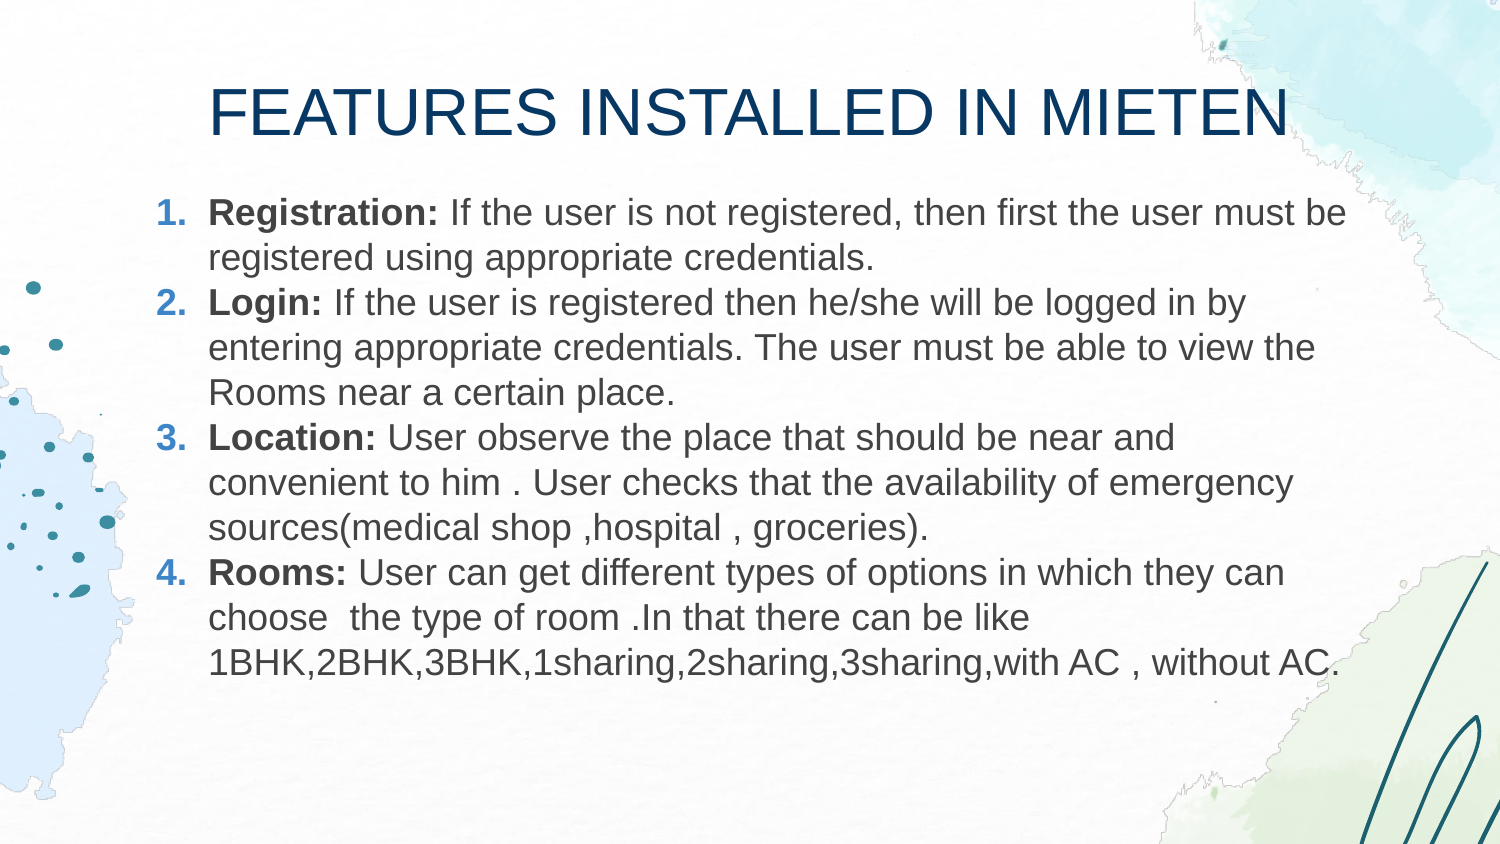

# FEATURES INSTALLED IN MIETEN
Registration: If the user is not registered, then first the user must be registered using appropriate credentials.
Login: If the user is registered then he/she will be logged in by entering appropriate credentials. The user must be able to view the Rooms near a certain place.
Location: User observe the place that should be near and convenient to him . User checks that the availability of emergency sources(medical shop ,hospital , groceries).
Rooms: User can get different types of options in which they can choose  the type of room .In that there can be like 1BHK,2BHK,3BHK,1sharing,2sharing,3sharing,with AC , without AC.